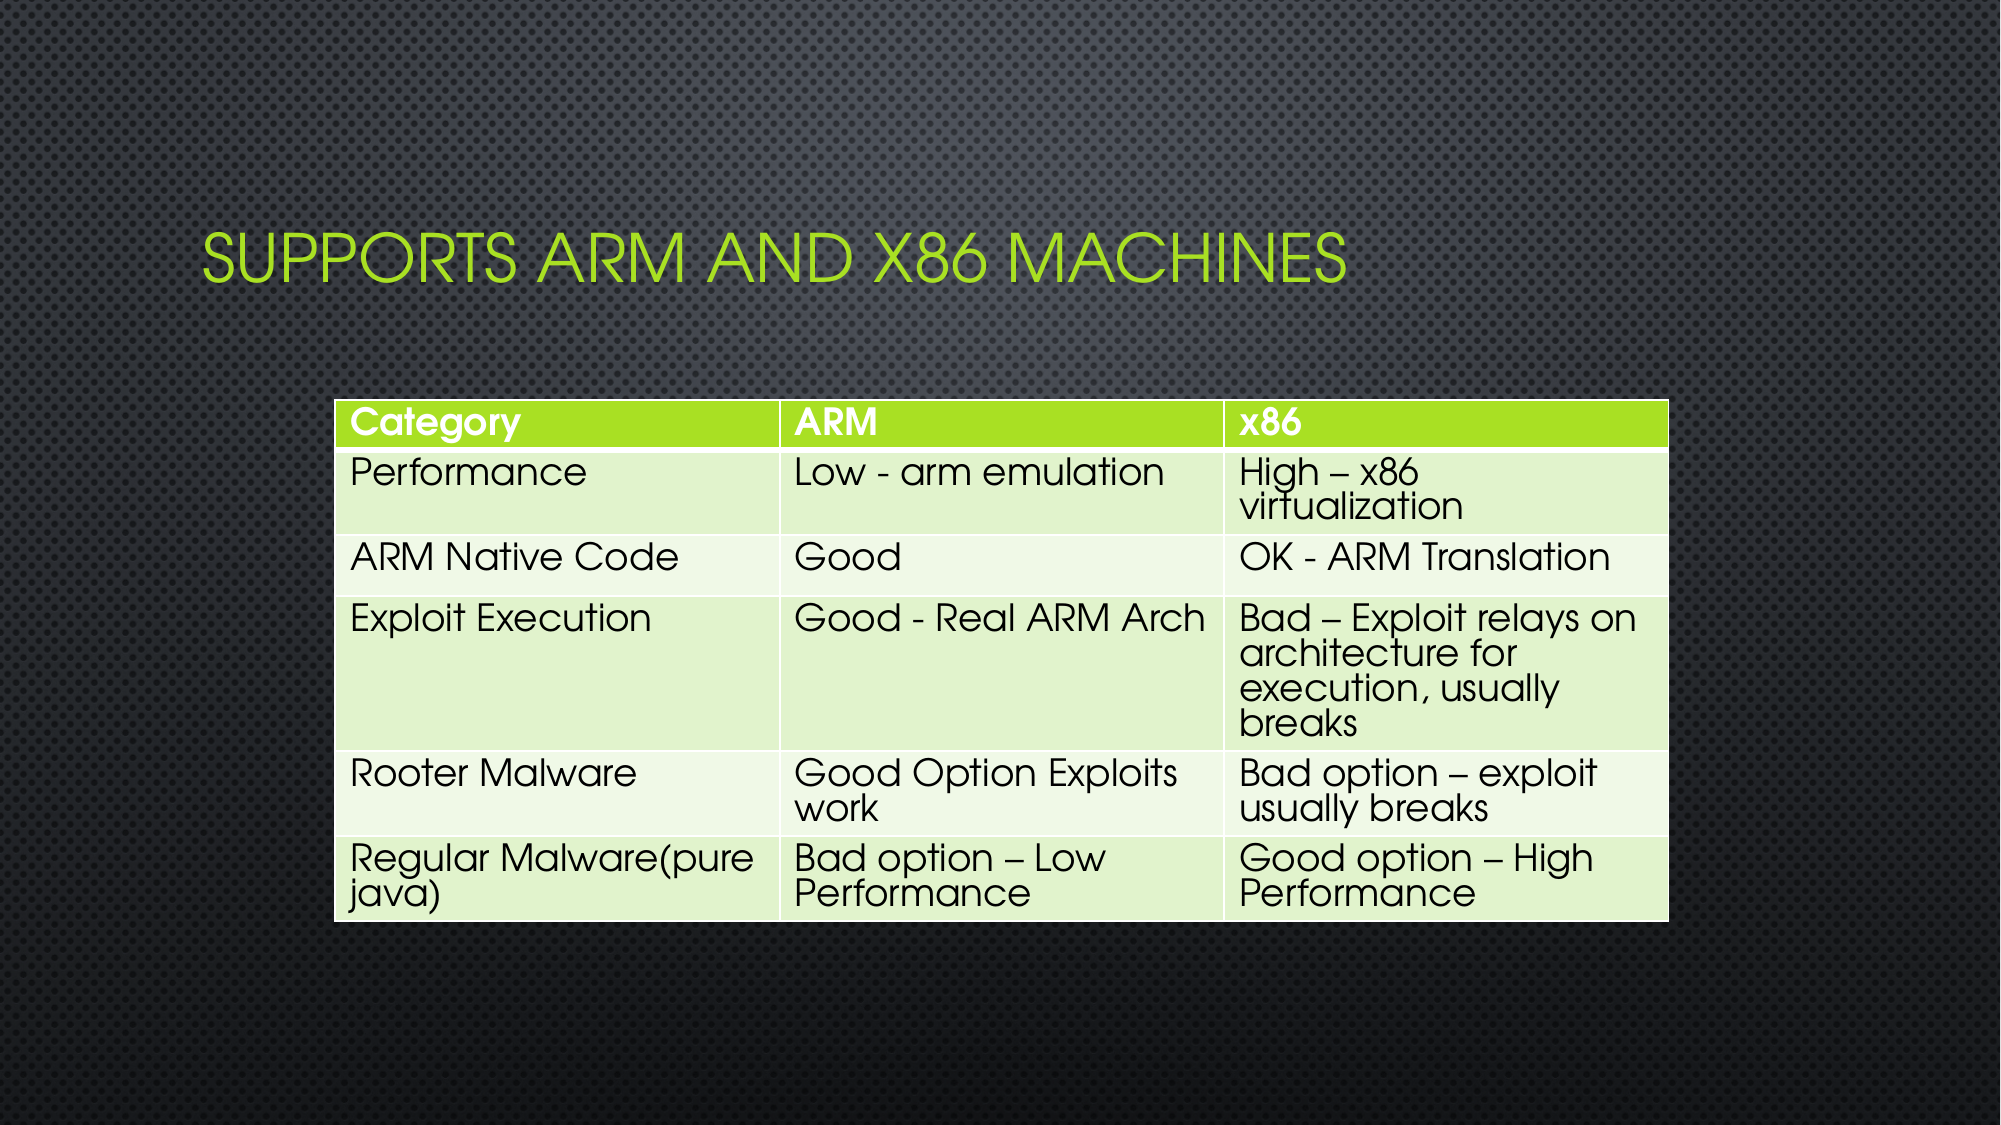

# Supports ARM and X86 Machines
| Category | ARM | x86 |
| --- | --- | --- |
| Performance | Low - arm emulation | High – x86 virtualization |
| ARM Native Code | Good | OK - ARM Translation |
| Exploit Execution | Good - Real ARM Arch | Bad – Exploit relays on architecture for execution, usually breaks |
| Rooter Malware | Good Option Exploits work | Bad option – exploit usually breaks |
| Regular Malware(pure java) | Bad option – Low Performance | Good option – High Performance |